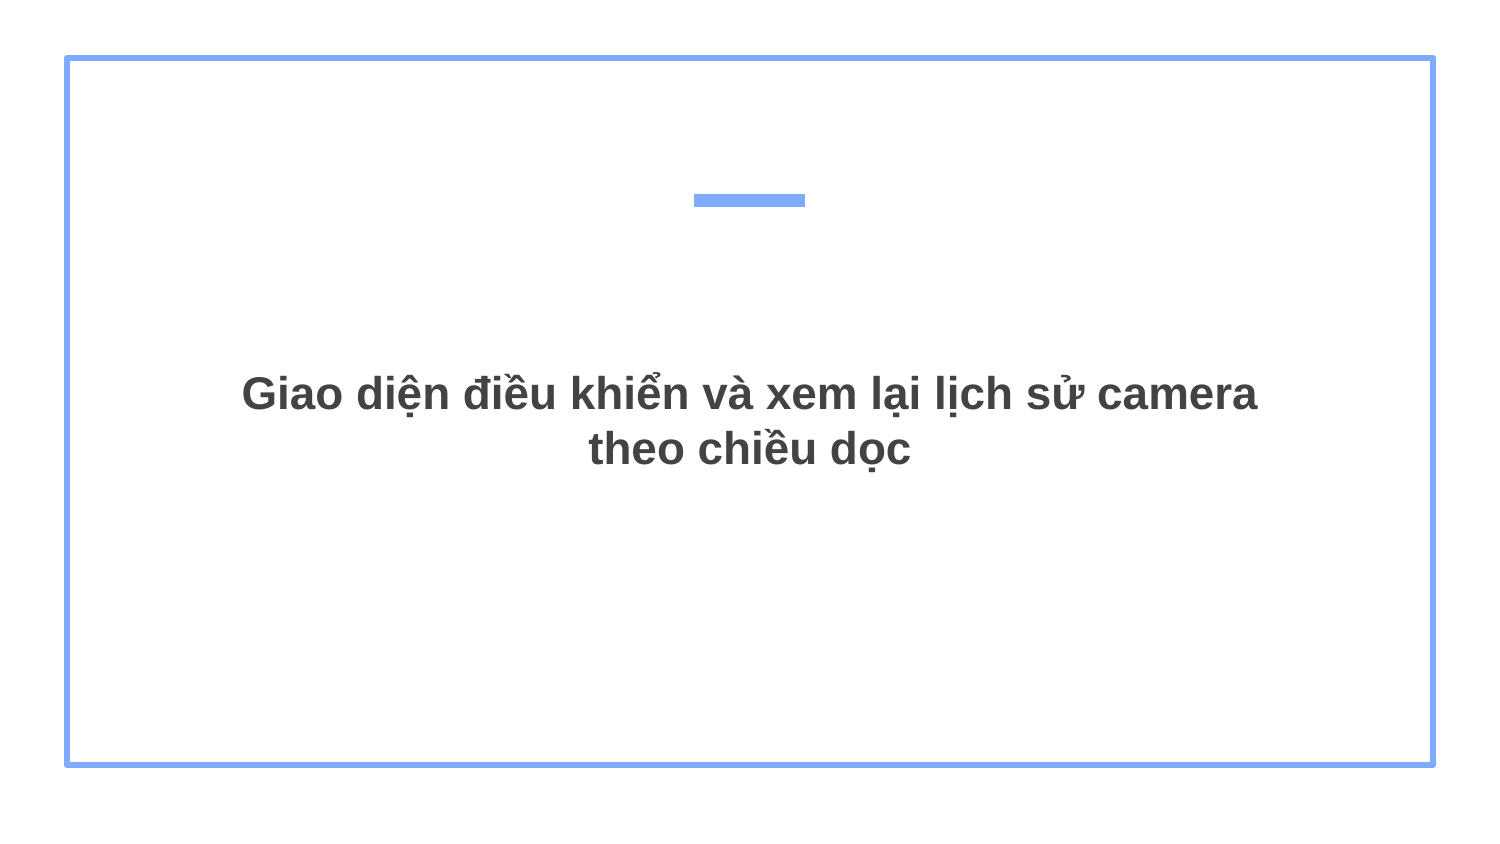

# Giao diện điều khiển và xem lại lịch sử camera theo chiều dọc